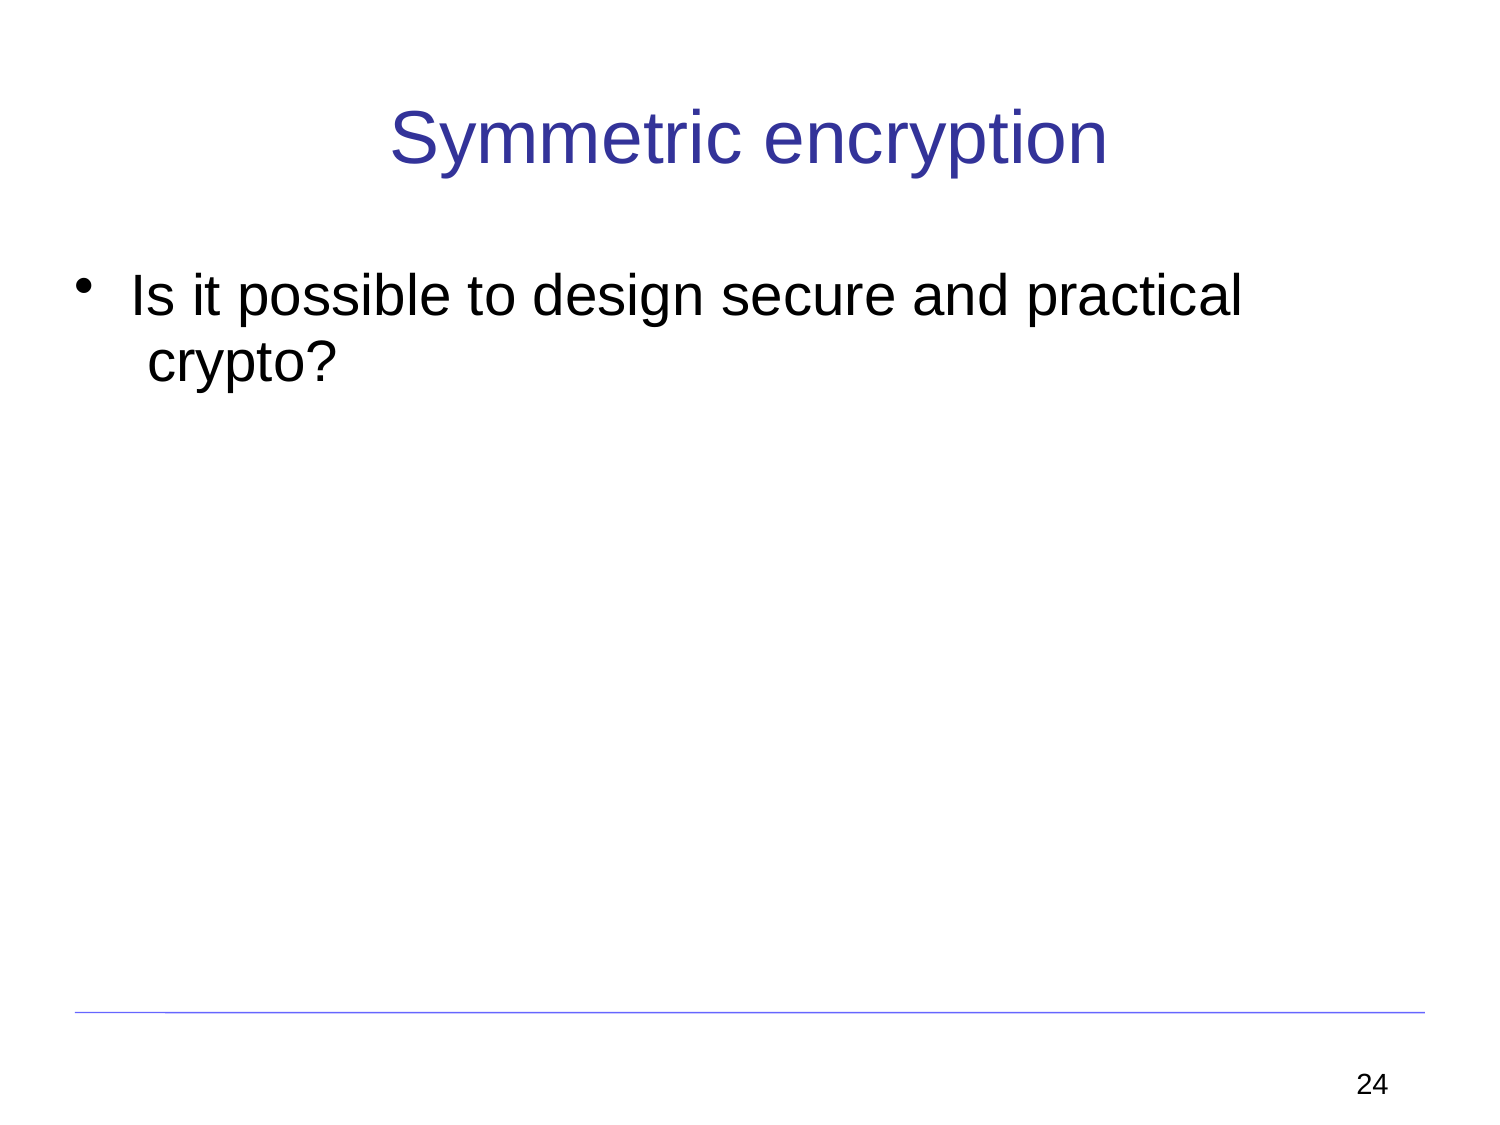

# Symmetric encryption
Is it possible to design secure and practical  crypto?

24